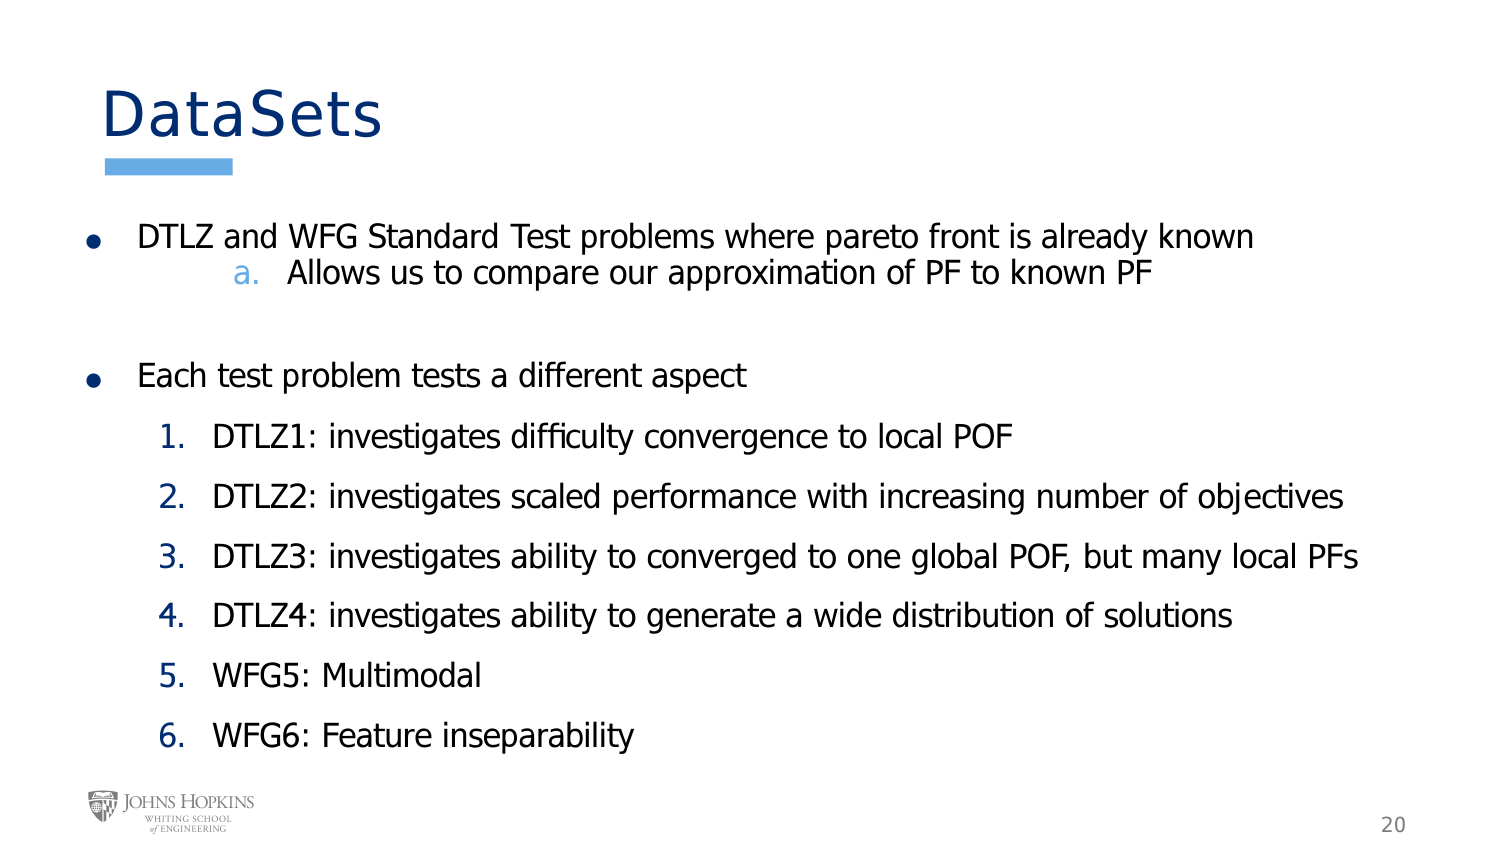

# DataSets
DTLZ and WFG Standard Test problems where pareto front is already known
Allows us to compare our approximation of PF to known PF

Each test problem tests a different aspect
DTLZ1: investigates difficulty convergence to local POF
DTLZ2: investigates scaled performance with increasing number of objectives
DTLZ3: investigates ability to converged to one global POF, but many local PFs
DTLZ4: investigates ability to generate a wide distribution of solutions
WFG5: Multimodal
WFG6: Feature inseparability